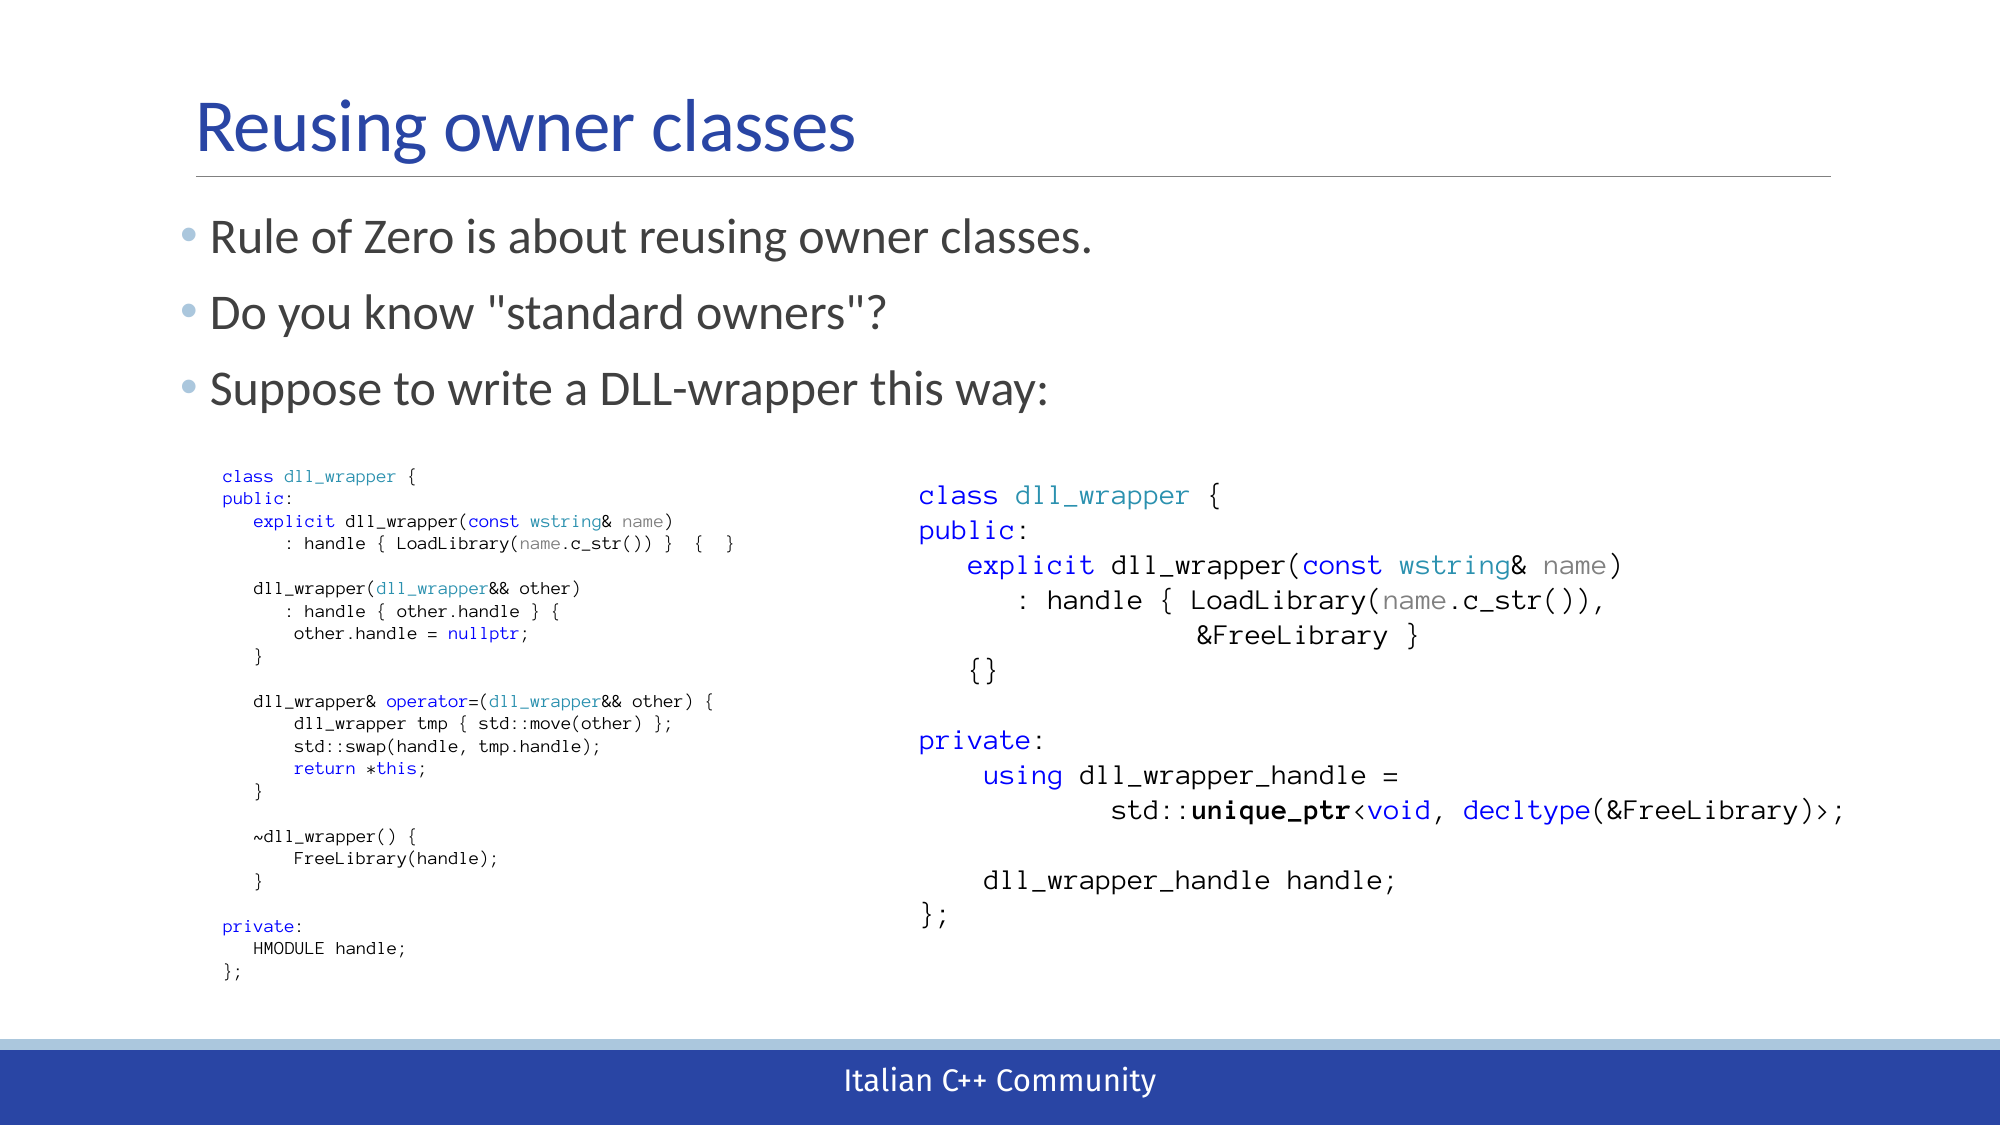

# Reusing owner classes
Rule of Zero is about reusing owner classes.
Do you know "standard owners"?
Suppose to write a DLL-wrapper this way:
class dll_wrapper {
public:
   explicit dll_wrapper(const wstring& name)
      : handle { LoadLibrary(name.c_str()) }  {  }

   dll_wrapper(dll_wrapper&& other)
      : handle { other.handle } {
       other.handle = nullptr;
   }

   dll_wrapper& operator=(dll_wrapper&& other) {
       dll_wrapper tmp { std::move(other) };
       std::swap(handle, tmp.handle);
       return *this;
   }

   ~dll_wrapper() {
       FreeLibrary(handle);
   }

private:
   HMODULE handle;
};
class dll_wrapper {
public:
   explicit dll_wrapper(const wstring& name)
      : handle { LoadLibrary(name.c_str()),
	        &FreeLibrary }
   {}

private:
    using dll_wrapper_handle =
            std::unique_ptr<void, decltype(&FreeLibrary)>;

    dll_wrapper_handle handle;
};